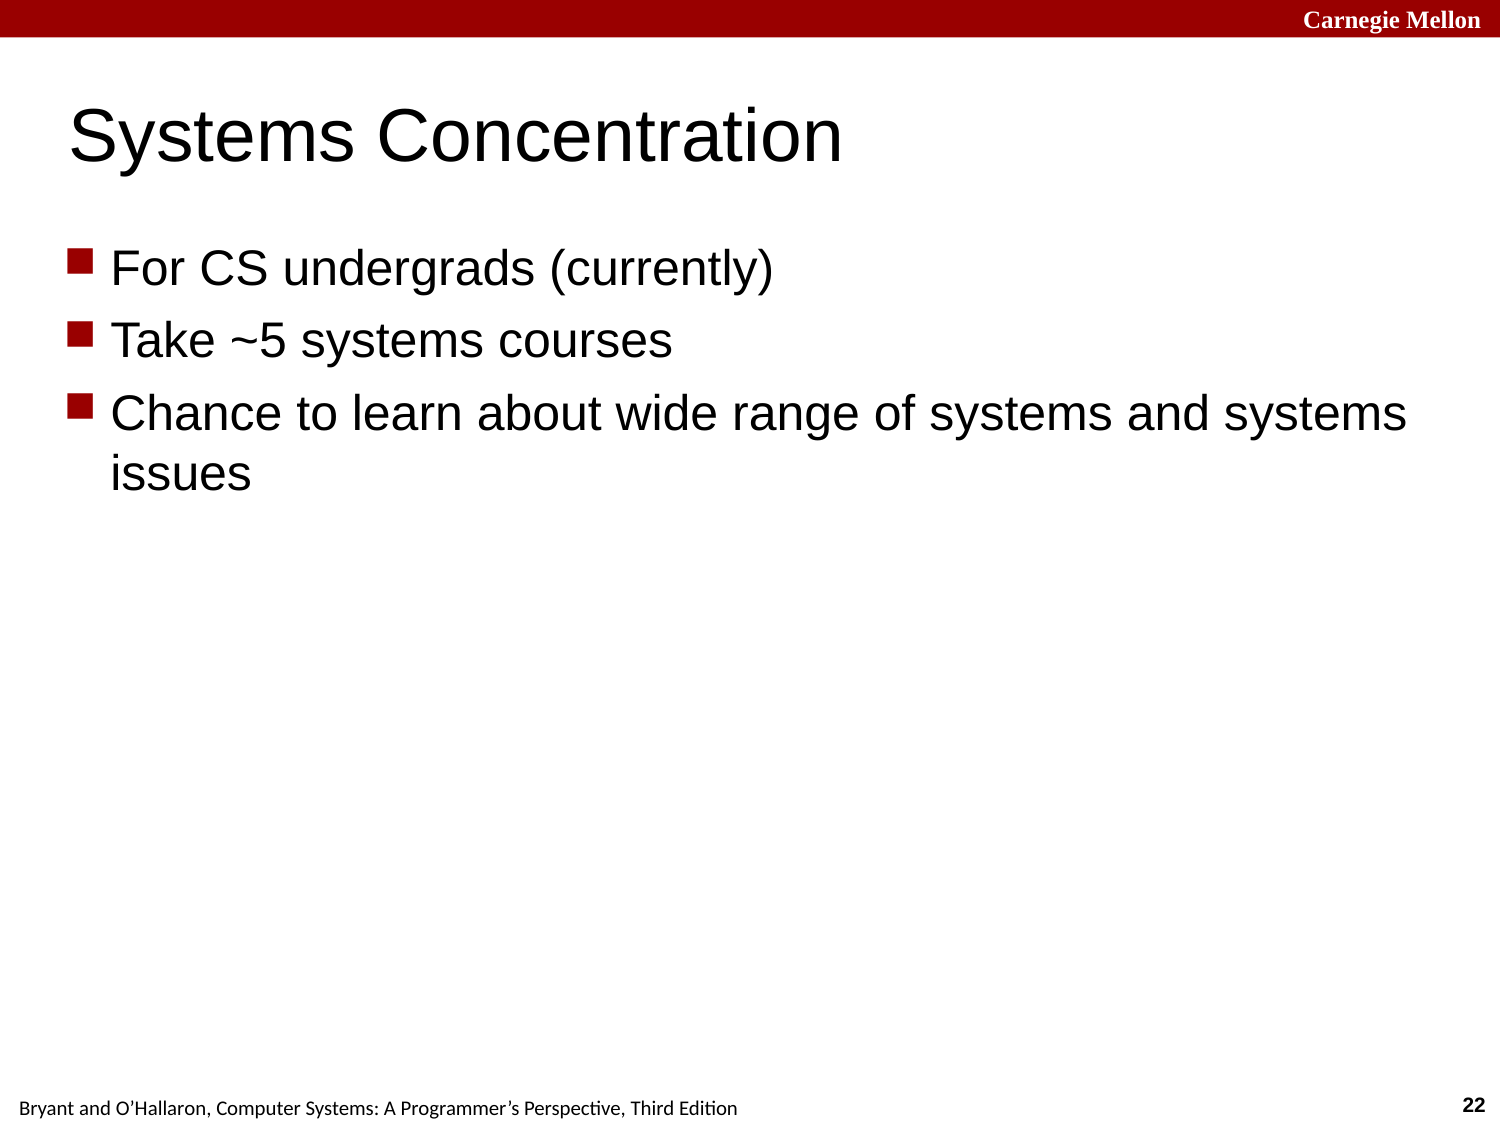

# Systems Concentration
For CS undergrads (currently)
Take ~5 systems courses
Chance to learn about wide range of systems and systems issues